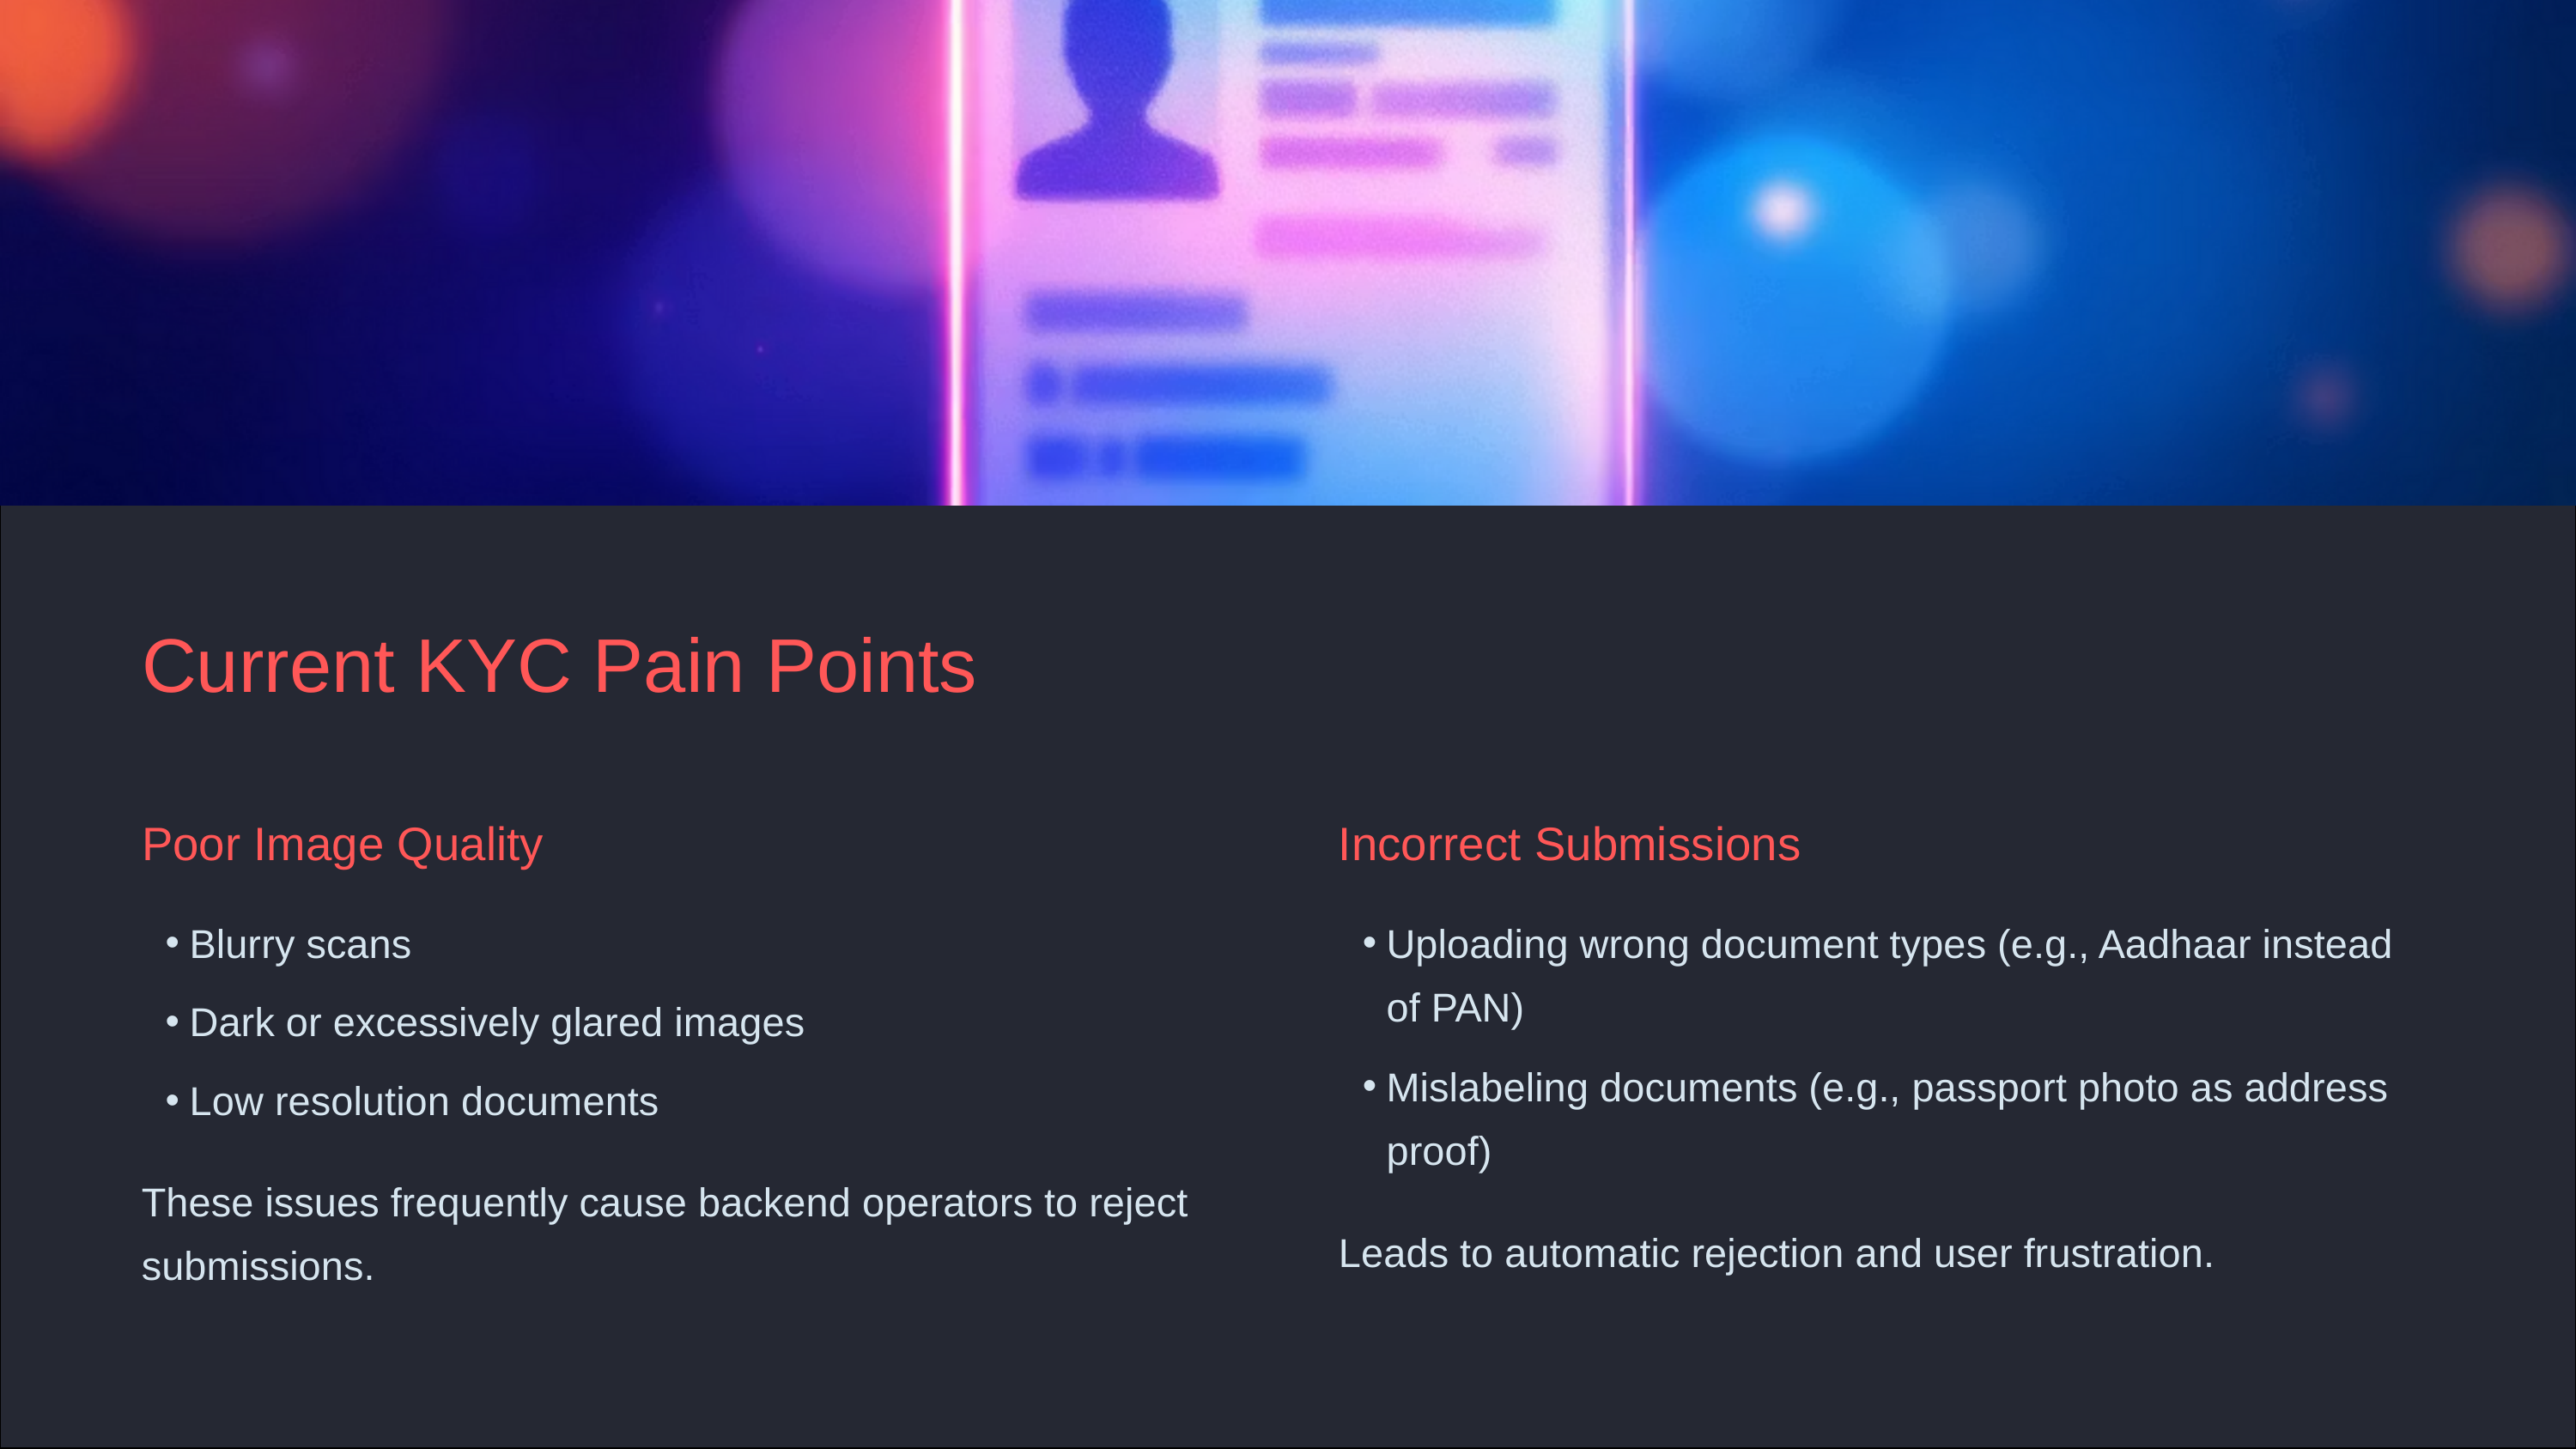

Current KYC Pain Points
Poor Image Quality
Incorrect Submissions
Blurry scans
Uploading wrong document types (e.g., Aadhaar instead of PAN)
Dark or excessively glared images
Mislabeling documents (e.g., passport photo as address proof)
Low resolution documents
These issues frequently cause backend operators to reject submissions.
Leads to automatic rejection and user frustration.